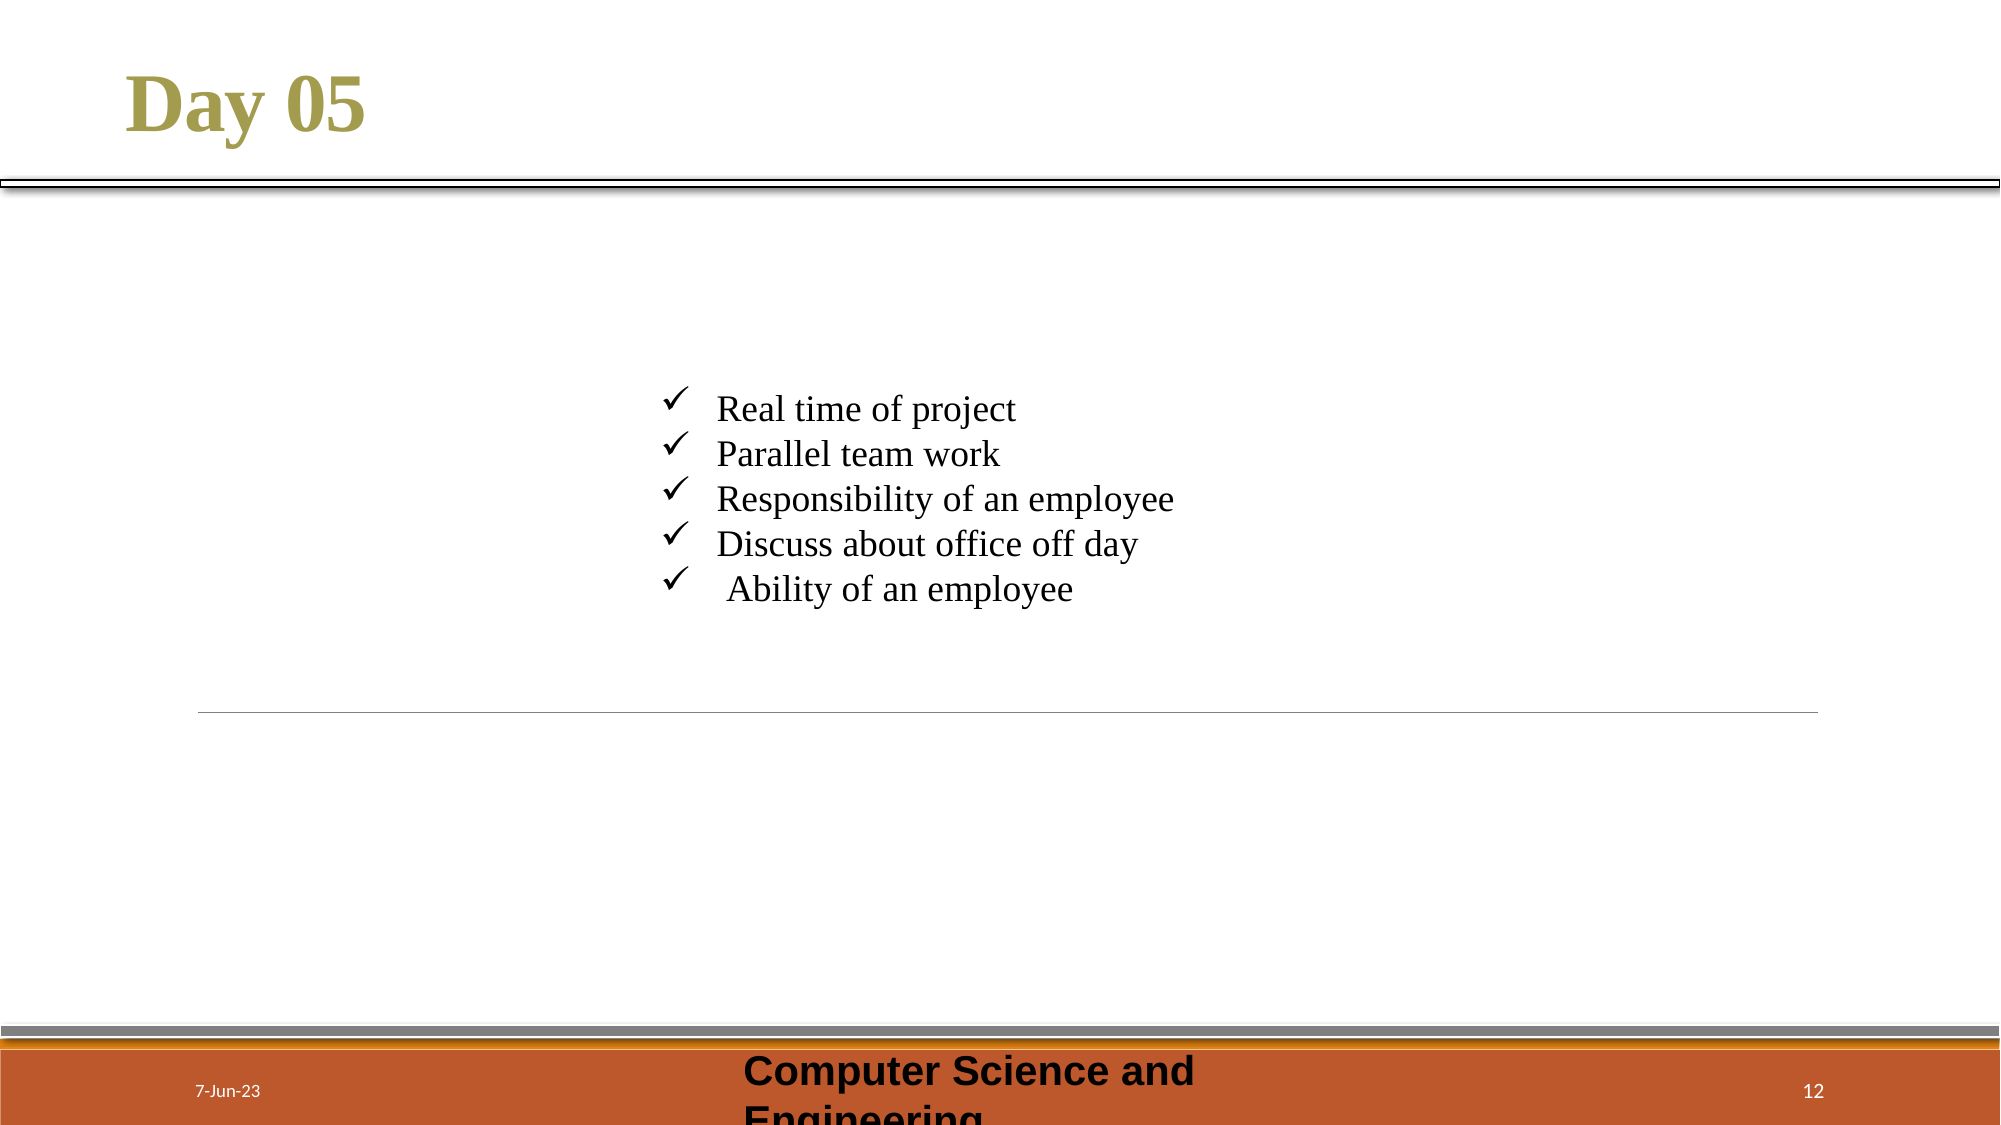

# Day 05

Real time of project
Parallel team work
Responsibility of an employee
Discuss about office off day
 Ability of an employee

Computer Science and Engineering
7-Jun-23
12